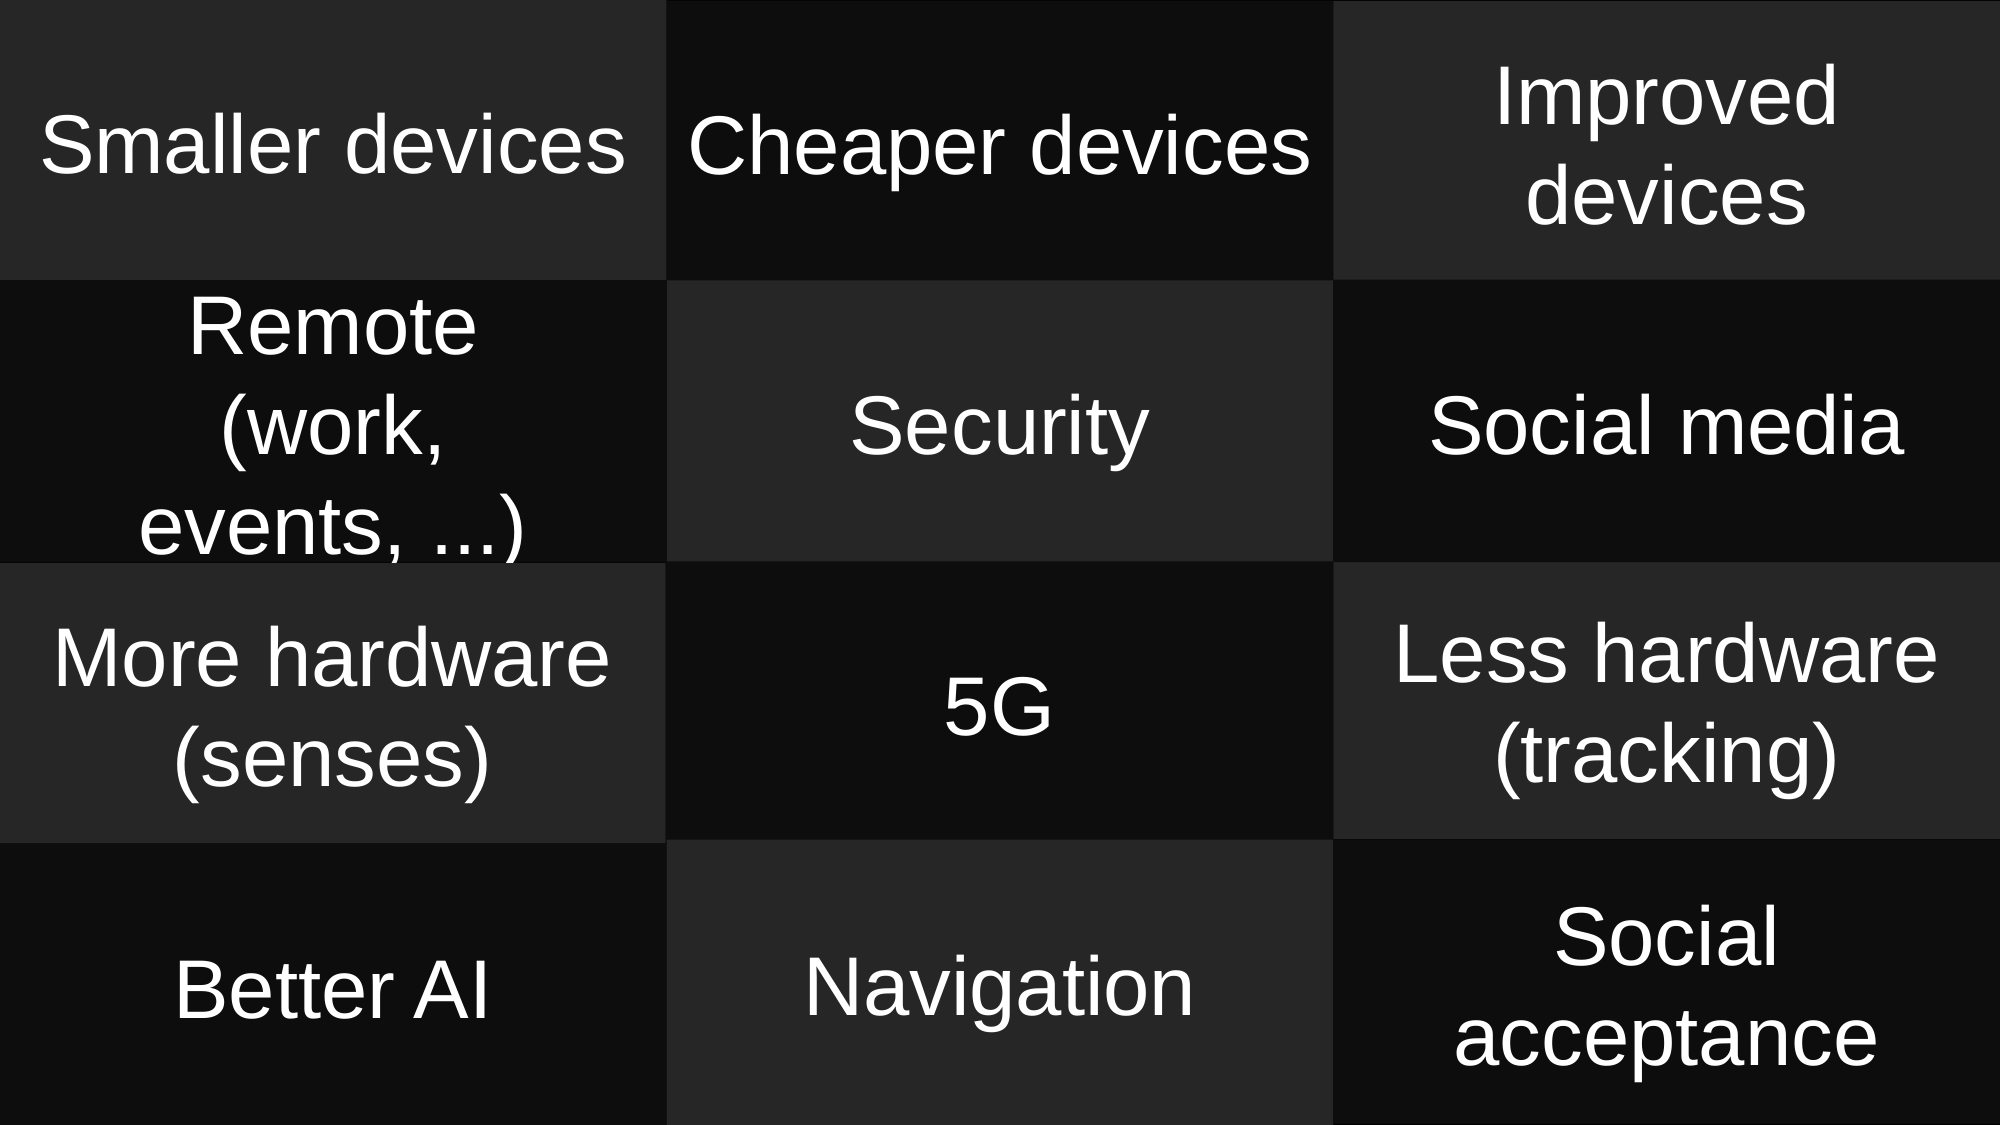

Smaller devices
Cheaper devices
Improved devices
Social media
Remote
(work, events, ...)
Security
Less hardware
(tracking)
5G
More hardware
(senses)
Social acceptance
Navigation
Better AI